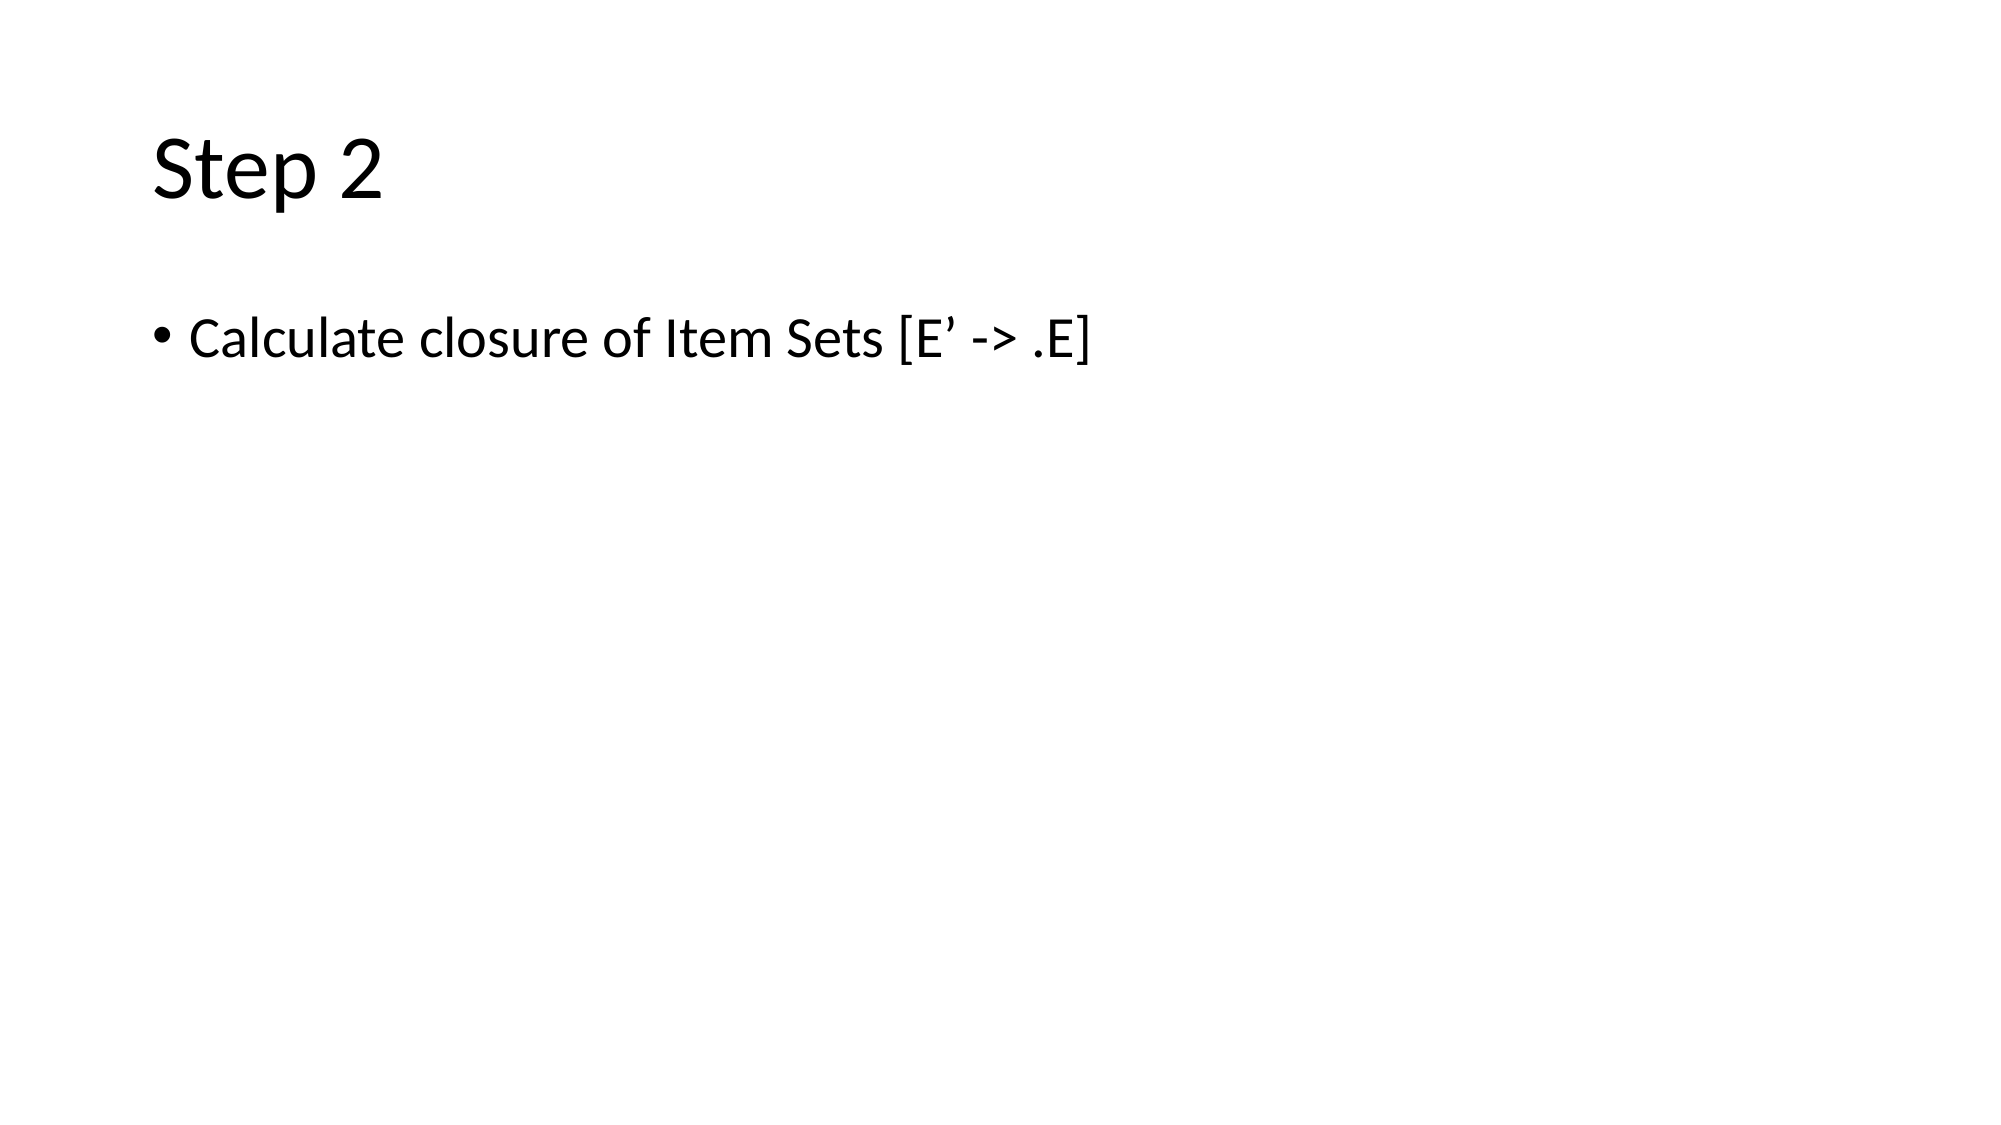

# Step 2
Calculate closure of Item Sets [E’ -> .E]